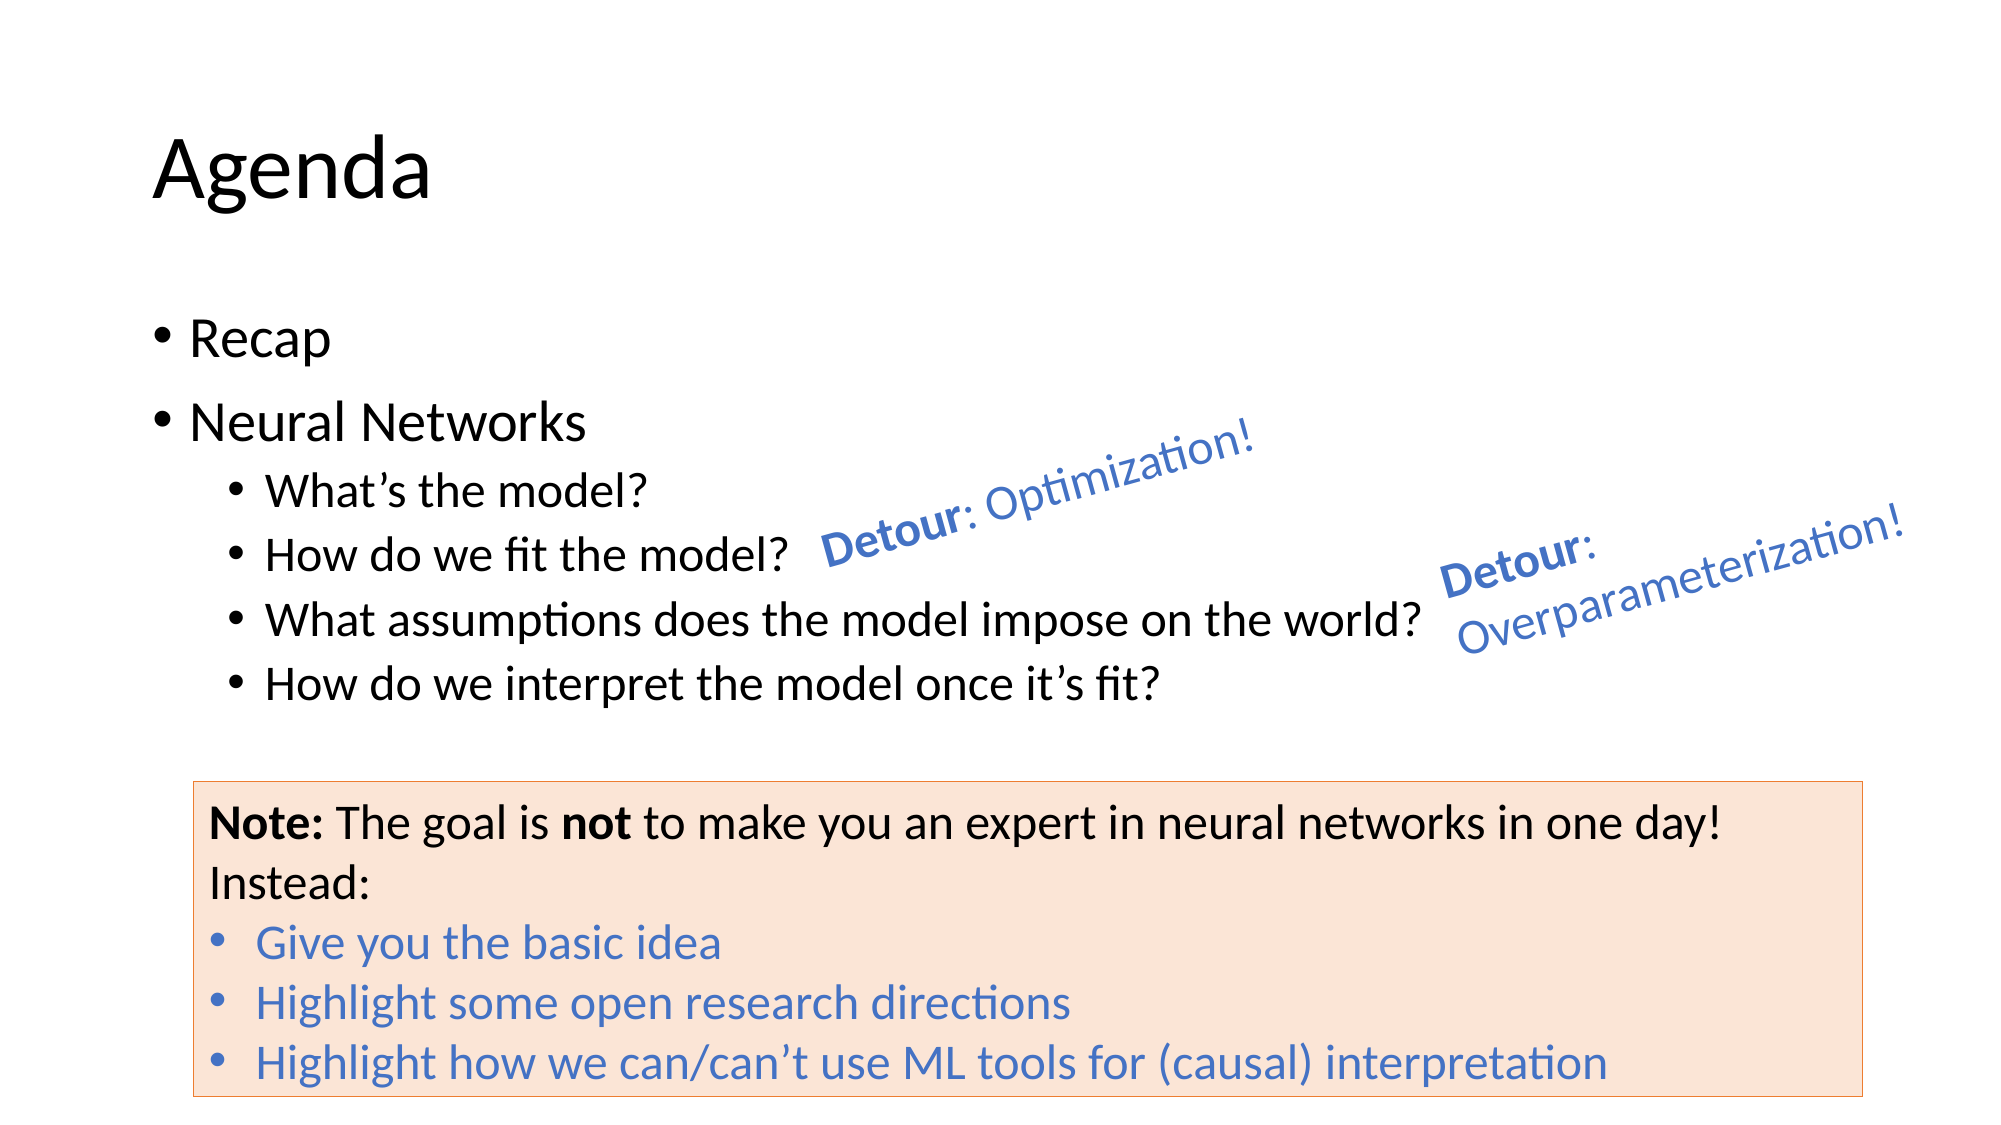

# Agenda
Recap
Neural Networks
What’s the model?
How do we fit the model?
What assumptions does the model impose on the world?
How do we interpret the model once it’s fit?
Detour: Optimization!
Detour: Overparameterization!
Note: The goal is not to make you an expert in neural networks in one day!
Instead:
Give you the basic idea
Highlight some open research directions
Highlight how we can/can’t use ML tools for (causal) interpretation